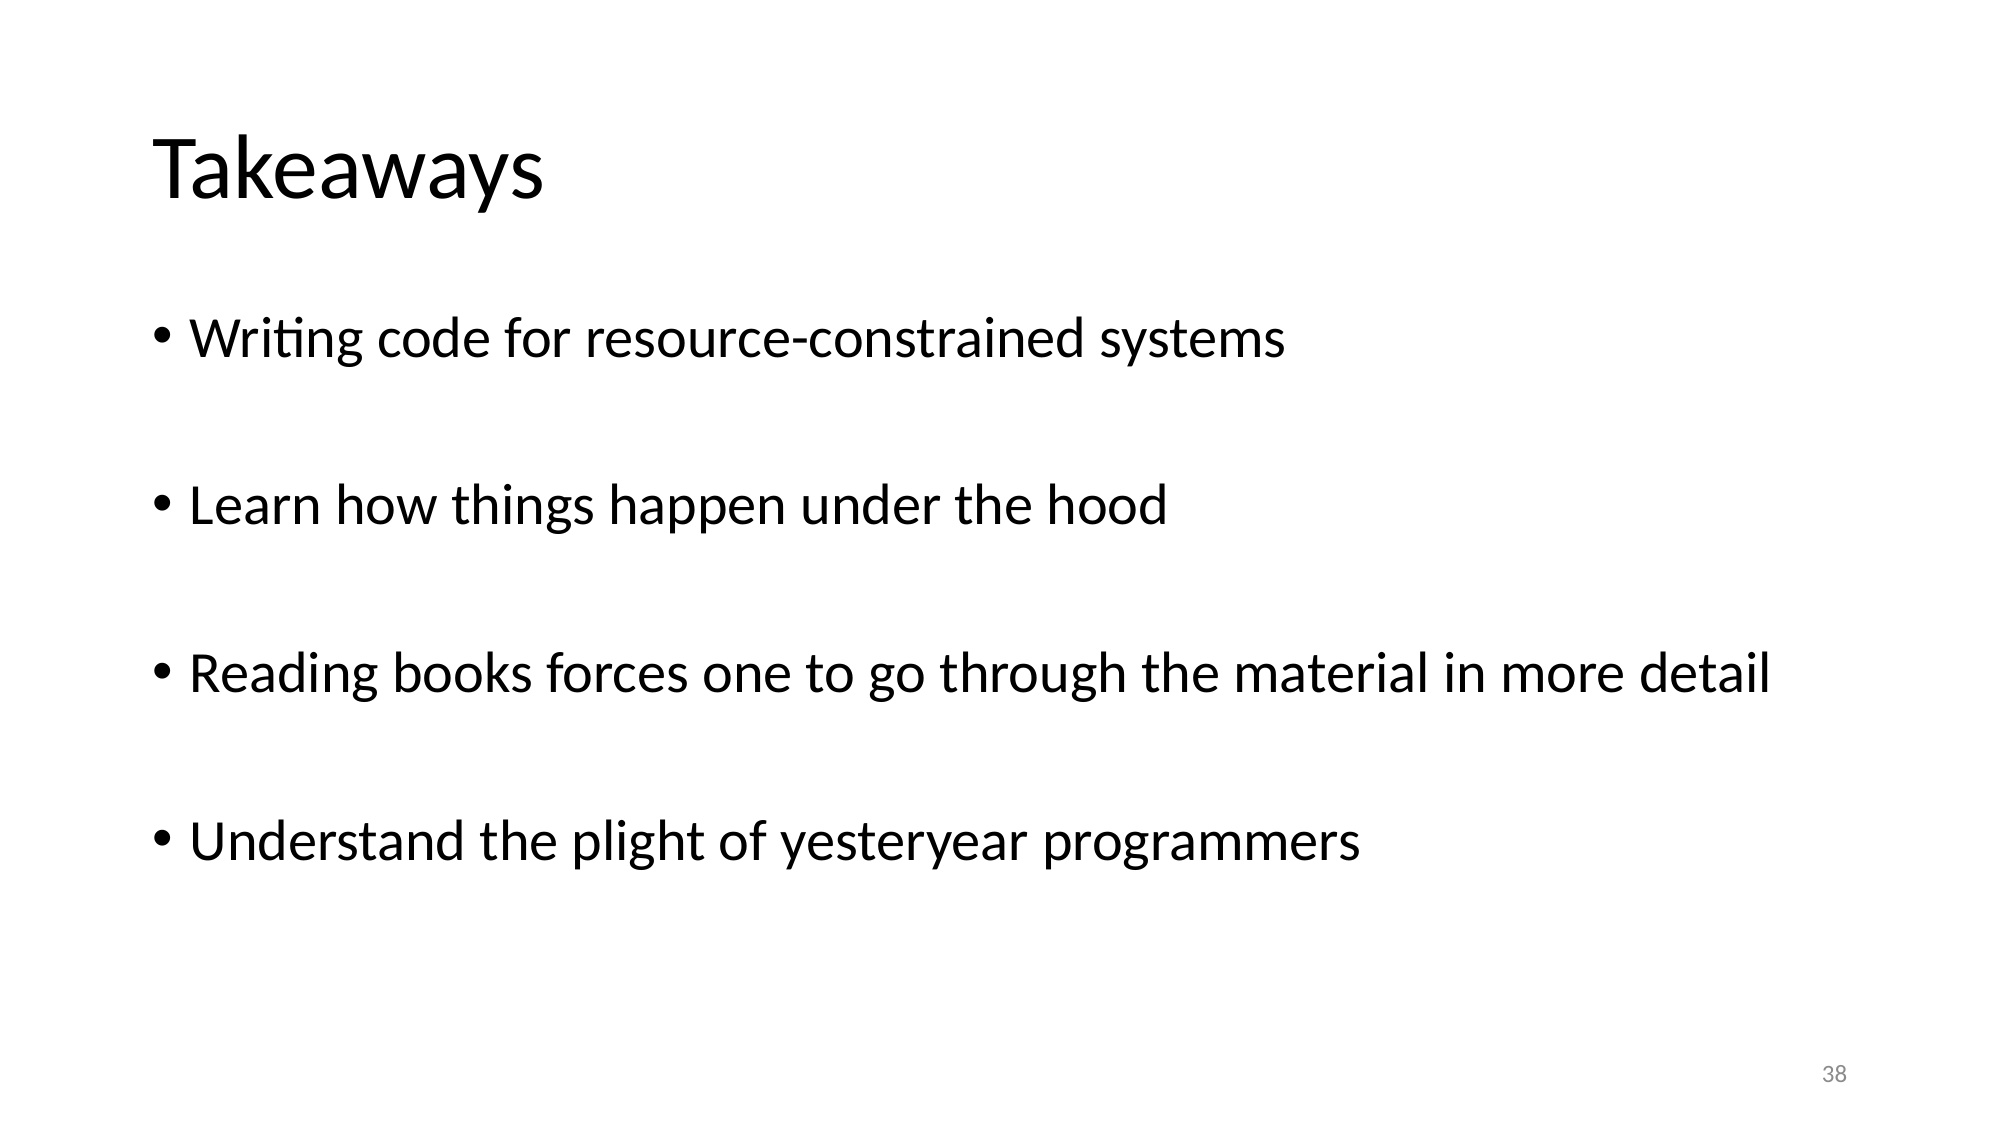

# Takeaways
Writing code for resource-constrained systems

Learn how things happen under the hood

Reading books forces one to go through the material in more detail

Understand the plight of yesteryear programmers

38